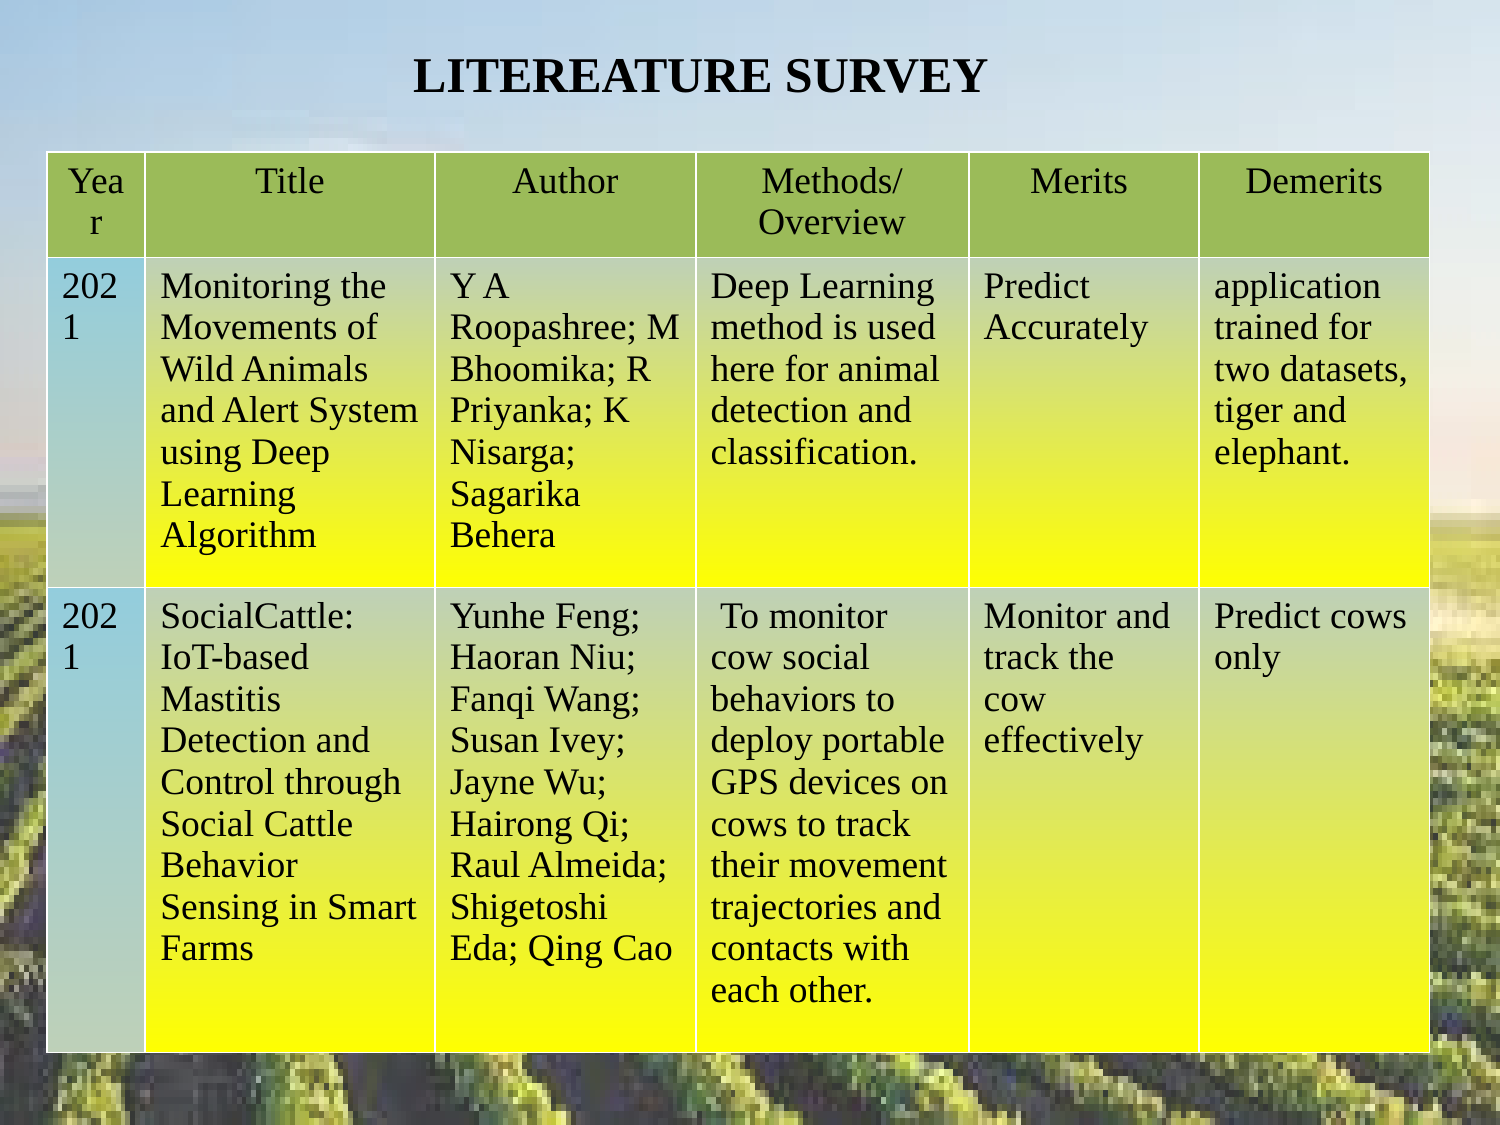

LITEREATURE SURVEY
| Year | Title | Author | Methods/Overview | Merits | Demerits |
| --- | --- | --- | --- | --- | --- |
| 2021 | Monitoring the Movements of Wild Animals and Alert System using Deep Learning Algorithm | Y A Roopashree; M Bhoomika; R Priyanka; K Nisarga; Sagarika Behera | Deep Learning method is used here for animal detection and classification. | Predict Accurately | application trained for two datasets, tiger and elephant. |
| 2021 | SocialCattle: IoT-based Mastitis Detection and Control through Social Cattle Behavior Sensing in Smart Farms | Yunhe Feng; Haoran Niu; Fanqi Wang; Susan Ivey; Jayne Wu; Hairong Qi; Raul Almeida; Shigetoshi Eda; Qing Cao | To monitor cow social behaviors to deploy portable GPS devices on cows to track their movement trajectories and contacts with each other. | Monitor and track the cow effectively | Predict cows only |